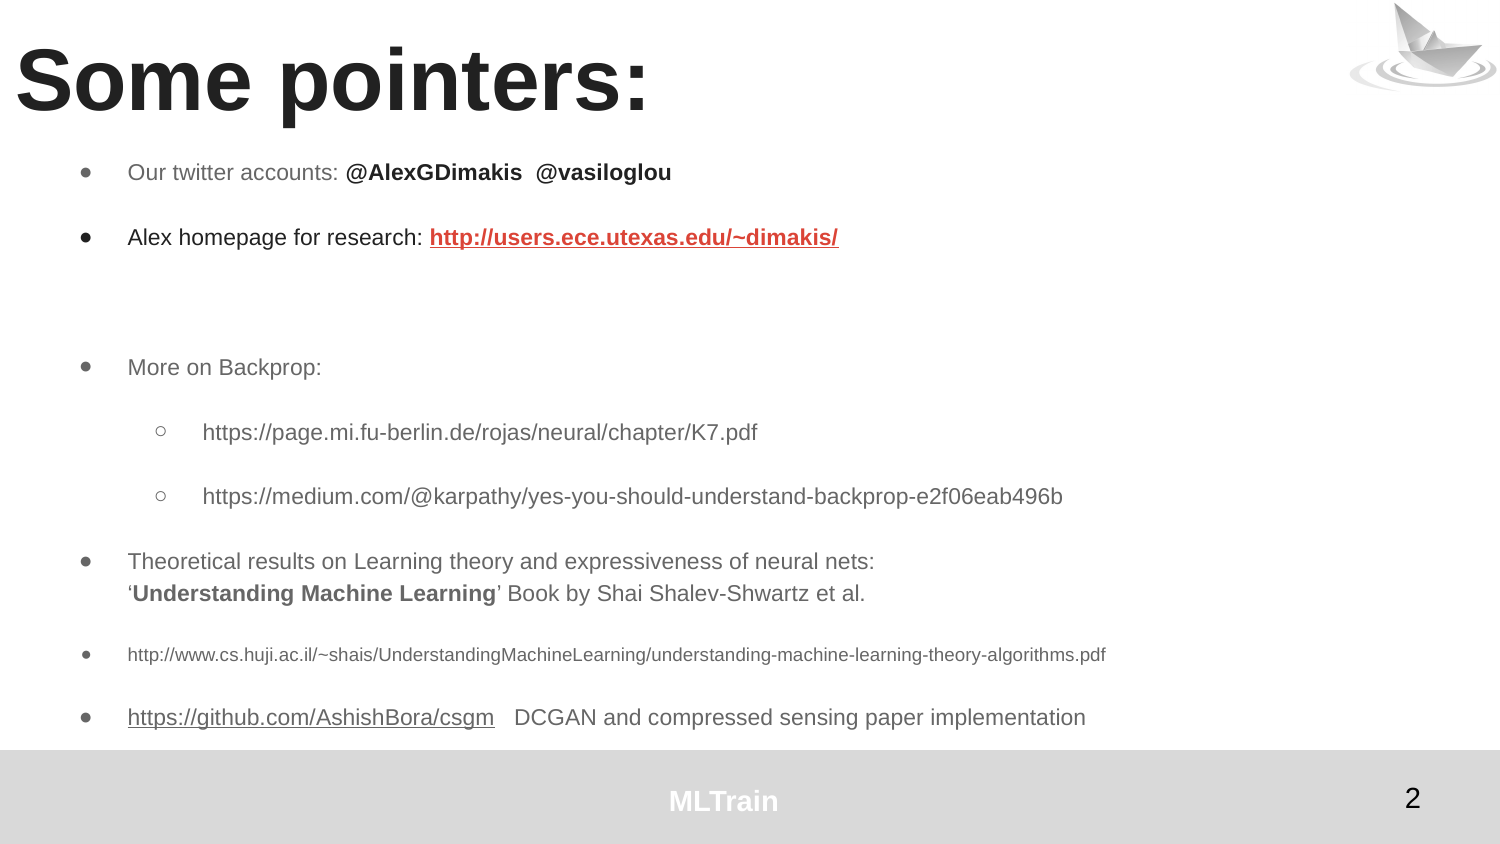

# Some pointers:
Our twitter accounts: @AlexGDimakis  @vasiloglou
Alex homepage for research: http://users.ece.utexas.edu/~dimakis/

More on Backprop:
https://page.mi.fu-berlin.de/rojas/neural/chapter/K7.pdf
https://medium.com/@karpathy/yes-you-should-understand-backprop-e2f06eab496b
Theoretical results on Learning theory and expressiveness of neural nets:
‘Understanding Machine Learning’ Book by Shai Shalev-Shwartz et al.
http://www.cs.huji.ac.il/~shais/UnderstandingMachineLearning/understanding-machine-learning-theory-algorithms.pdf
https://github.com/AshishBora/csgm   DCGAN and compressed sensing paper implementation

2